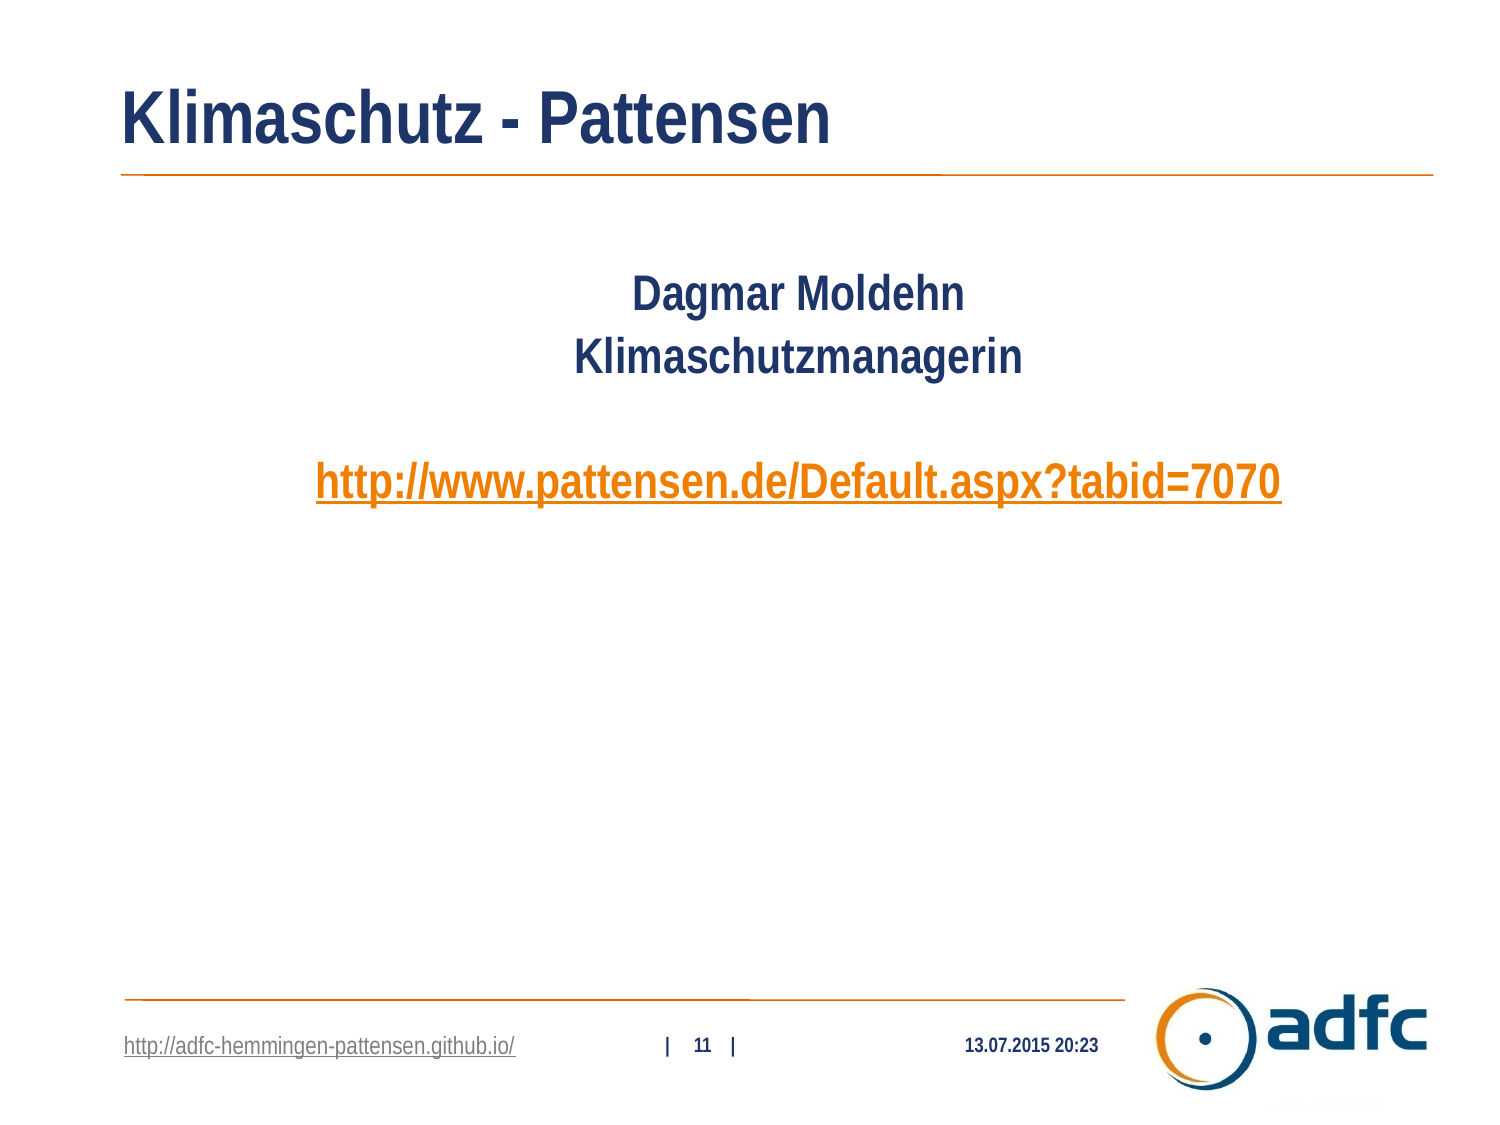

# Klimaschutz - Pattensen

Dagmar Moldehn
Klimaschutzmanagerin

http://www.pattensen.de/Default.aspx?tabid=7070

http://adfc-hemmingen-pattensen.github.io/